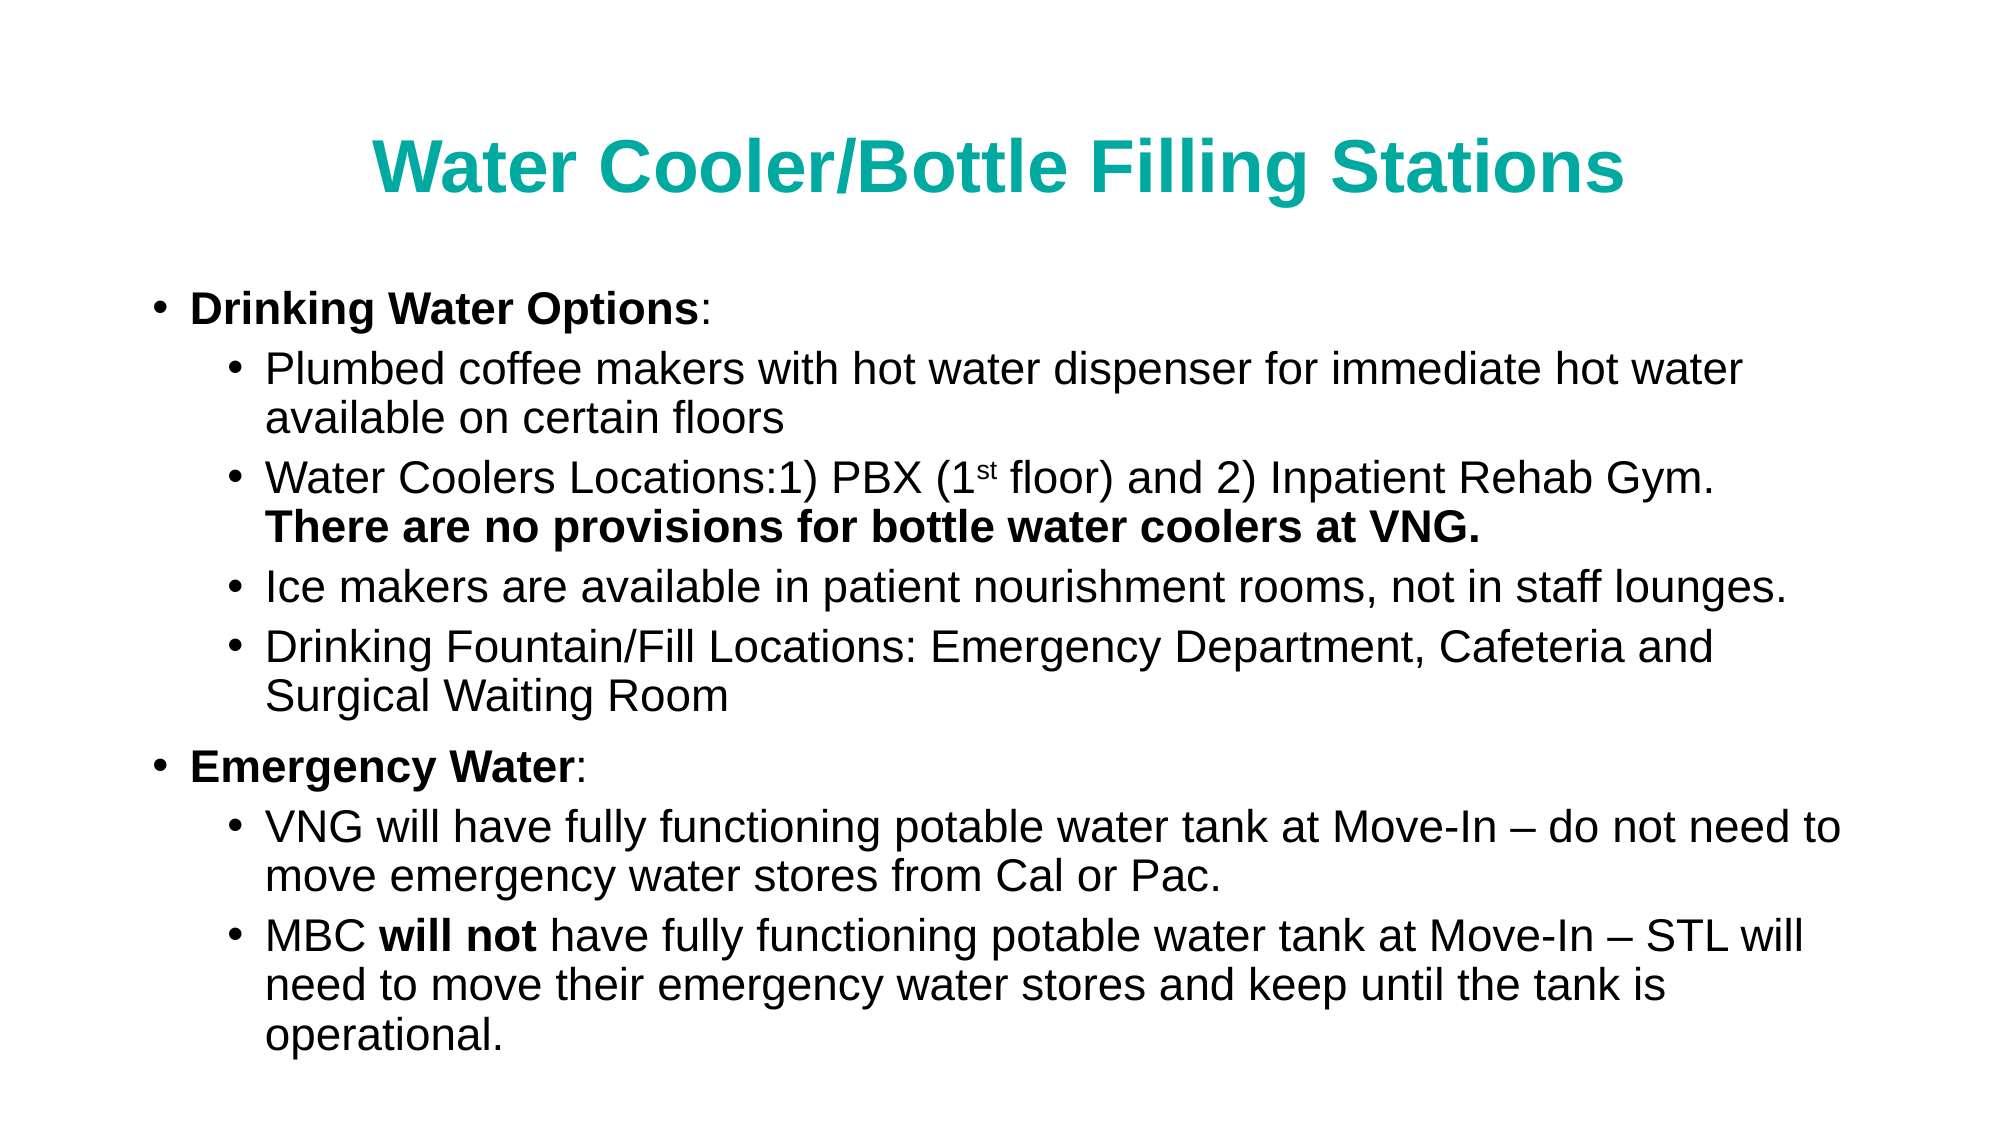

# Water Cooler/Bottle Filling Stations
Drinking Water Options:
Plumbed coffee makers with hot water dispenser for immediate hot water available on certain floors
Water Coolers Locations:1) PBX (1st floor) and 2) Inpatient Rehab Gym.  There are no provisions for bottle water coolers at VNG.
Ice makers are available in patient nourishment rooms, not in staff lounges.
Drinking Fountain/Fill Locations: Emergency Department, Cafeteria and Surgical Waiting Room
Emergency Water:
VNG will have fully functioning potable water tank at Move-In – do not need to move emergency water stores from Cal or Pac.
MBC will not have fully functioning potable water tank at Move-In – STL will need to move their emergency water stores and keep until the tank is operational.